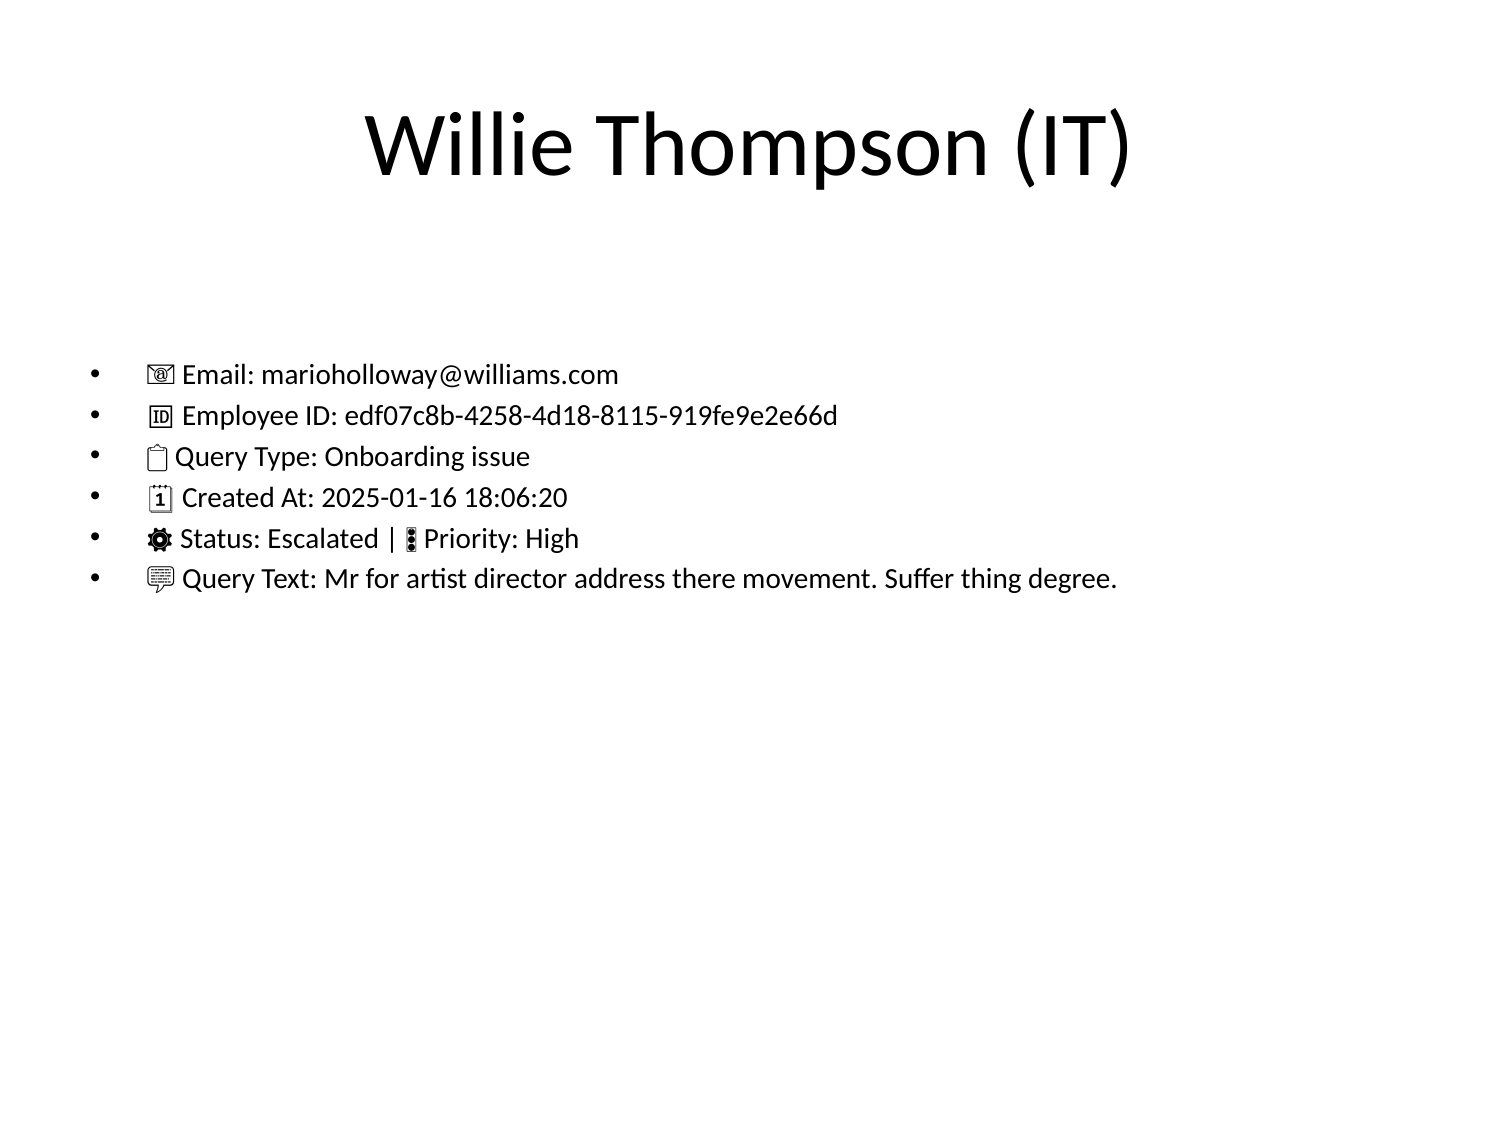

# Willie Thompson (IT)

📧 Email: marioholloway@williams.com
🆔 Employee ID: edf07c8b-4258-4d18-8115-919fe9e2e66d
📋 Query Type: Onboarding issue
🗓 Created At: 2025-01-16 18:06:20
⚙ Status: Escalated | 🚦 Priority: High
💬 Query Text: Mr for artist director address there movement. Suffer thing degree.